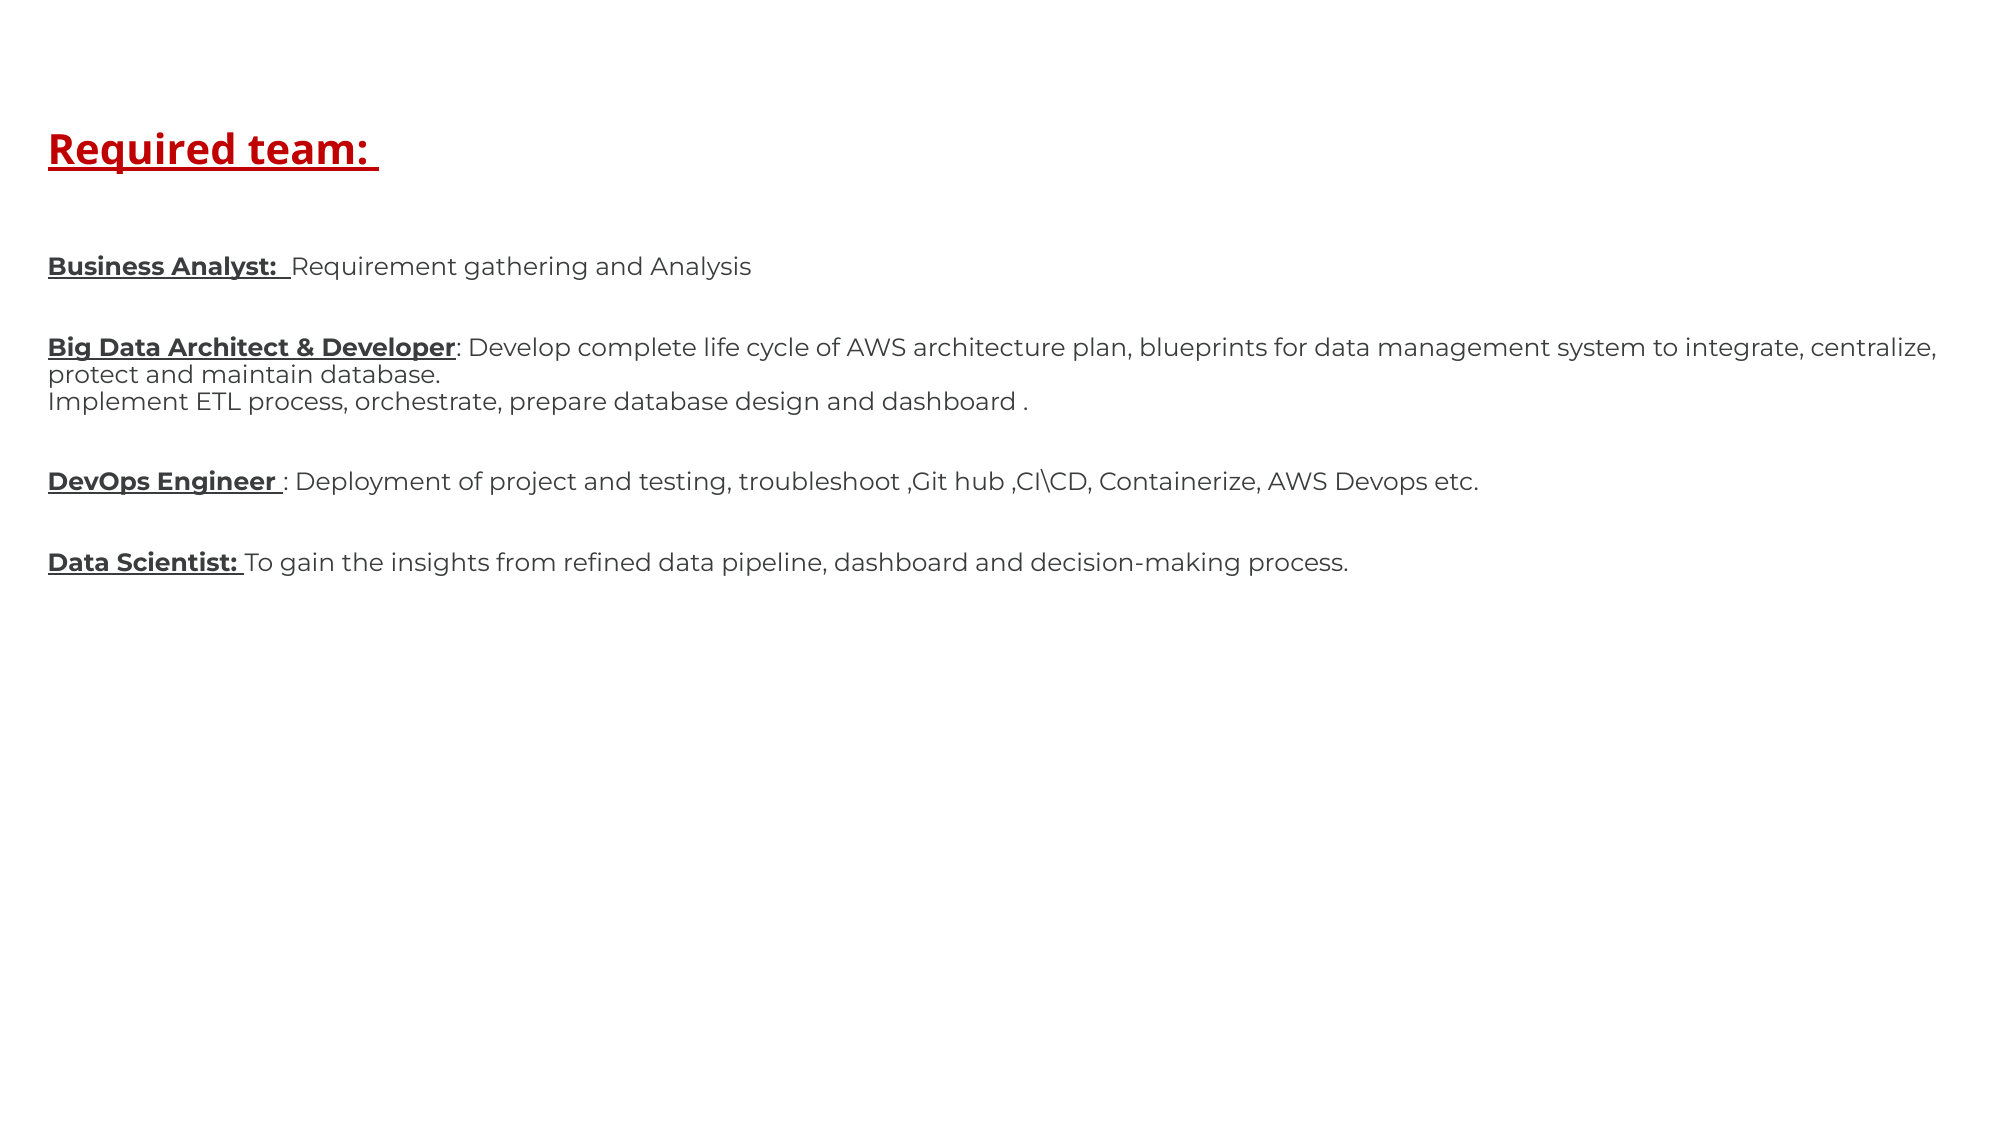

# Required team: Business Analyst:  Requirement gathering and Analysis Big Data Architect & Developer: Develop complete life cycle of AWS architecture plan, blueprints for data management system to integrate, centralize, protect and maintain database. Implement ETL process, orchestrate, prepare database design and dashboard . DevOps Engineer : Deployment of project and testing, troubleshoot ,Git hub ,CI\CD, Containerize, AWS Devops etc. Data Scientist: To gain the insights from refined data pipeline, dashboard and decision-making process.